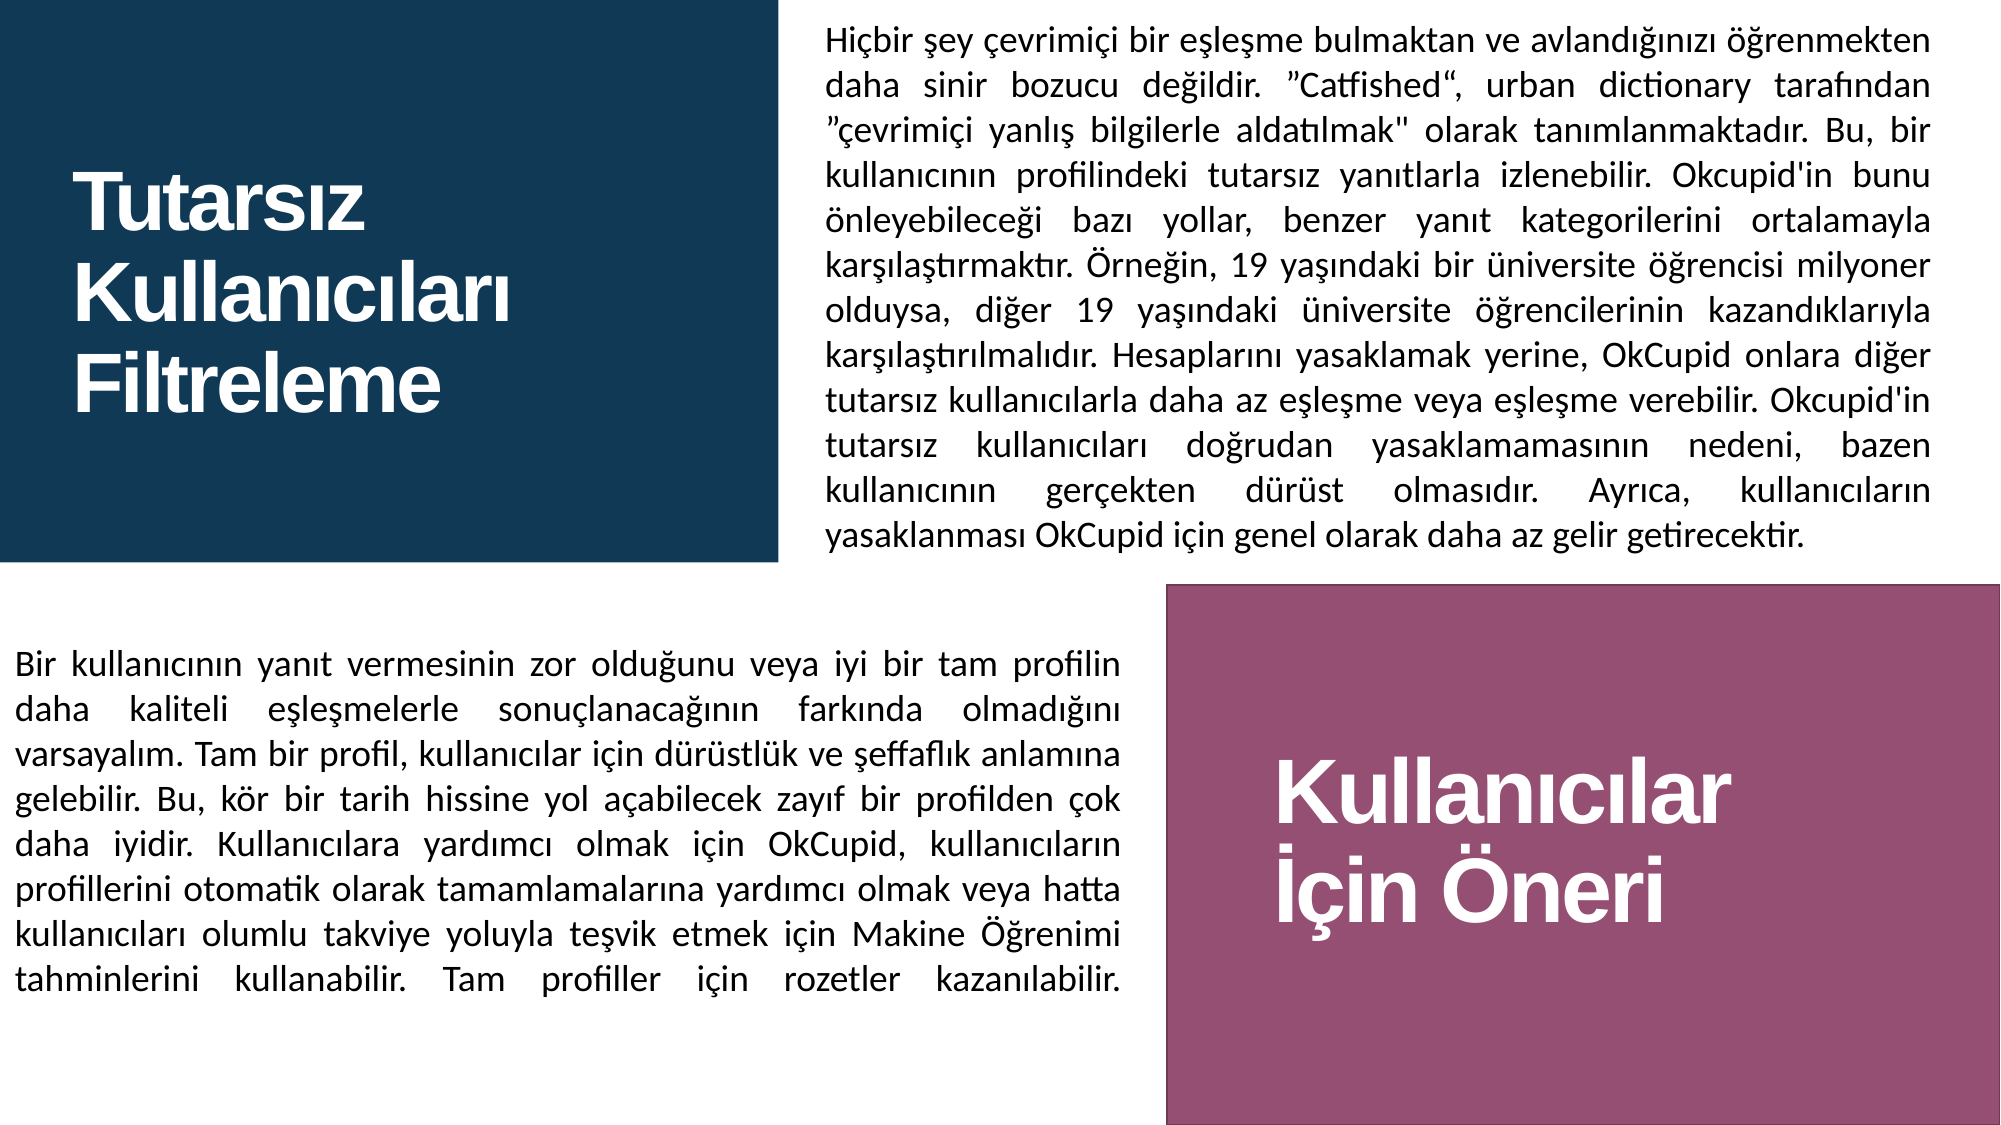

Hiçbir şey çevrimiçi bir eşleşme bulmaktan ve avlandığınızı öğrenmekten daha sinir bozucu değildir. ”Catfished“, urban dictionary tarafından ”çevrimiçi yanlış bilgilerle aldatılmak" olarak tanımlanmaktadır. Bu, bir kullanıcının profilindeki tutarsız yanıtlarla izlenebilir. Okcupid'in bunu önleyebileceği bazı yollar, benzer yanıt kategorilerini ortalamayla karşılaştırmaktır. Örneğin, 19 yaşındaki bir üniversite öğrencisi milyoner olduysa, diğer 19 yaşındaki üniversite öğrencilerinin kazandıklarıyla karşılaştırılmalıdır. Hesaplarını yasaklamak yerine, OkCupid onlara diğer tutarsız kullanıcılarla daha az eşleşme veya eşleşme verebilir. Okcupid'in tutarsız kullanıcıları doğrudan yasaklamamasının nedeni, bazen kullanıcının gerçekten dürüst olmasıdır. Ayrıca, kullanıcıların yasaklanması OkCupid için genel olarak daha az gelir getirecektir.

# Tutarsız Kullanıcıları Filtreleme

Bir kullanıcının yanıt vermesinin zor olduğunu veya iyi bir tam profilin daha kaliteli eşleşmelerle sonuçlanacağının farkında olmadığını varsayalım. Tam bir profil, kullanıcılar için dürüstlük ve şeffaflık anlamına gelebilir. Bu, kör bir tarih hissine yol açabilecek zayıf bir profilden çok daha iyidir. Kullanıcılara yardımcı olmak için OkCupid, kullanıcıların profillerini otomatik olarak tamamlamalarına yardımcı olmak veya hatta kullanıcıları olumlu takviye yoluyla teşvik etmek için Makine Öğrenimi tahminlerini kullanabilir. Tam profiller için rozetler kazanılabilir.
Kullanıcılar İçin Öneri